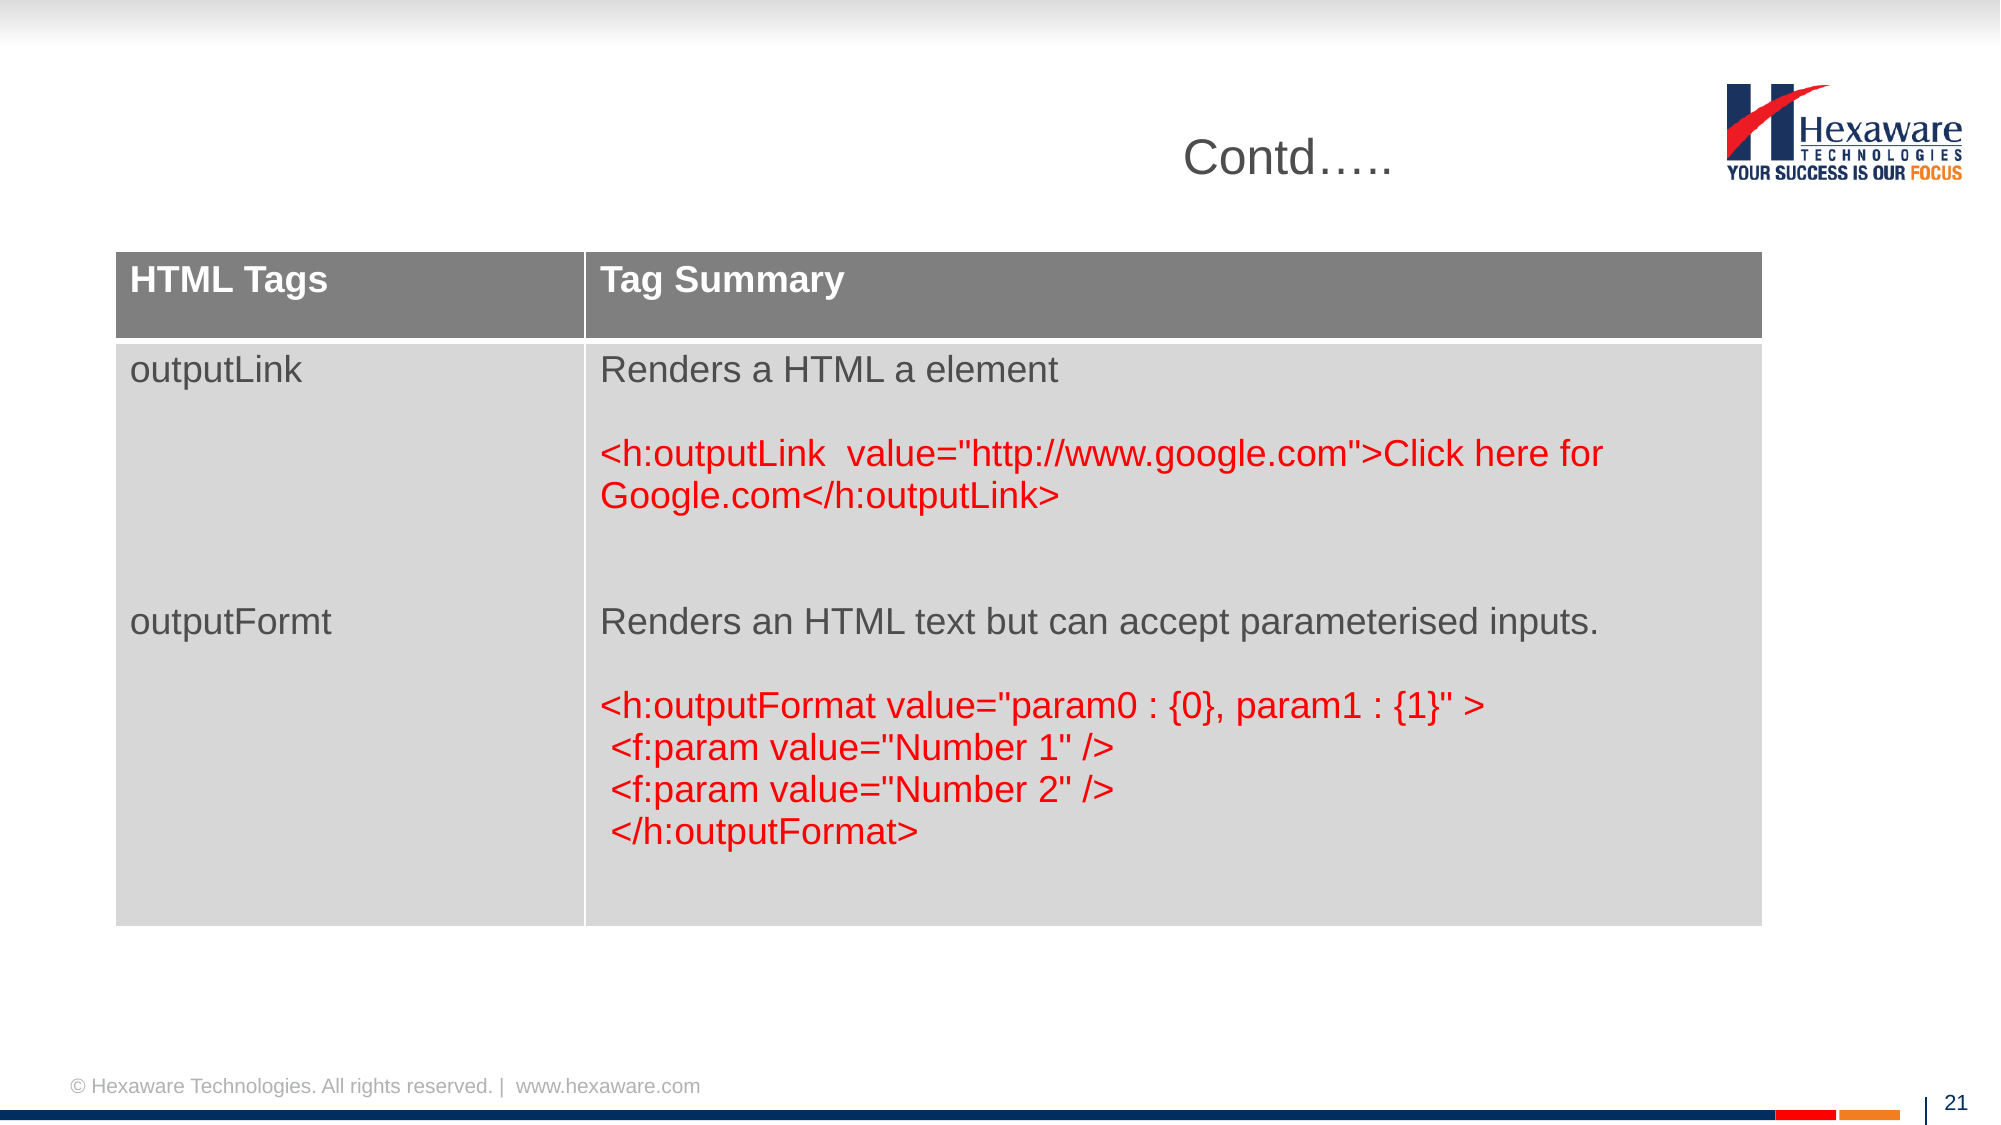

# Contd…..
| HTML Tags | Tag Summary |
| --- | --- |
| outputLink outputFormt | Renders a HTML a element <h:outputLink value="http://www.google.com">Click here for Google.com</h:outputLink> Renders an HTML text but can accept parameterised inputs. <h:outputFormat value="param0 : {0}, param1 : {1}" > <f:param value="Number 1" /> <f:param value="Number 2" /> </h:outputFormat> |